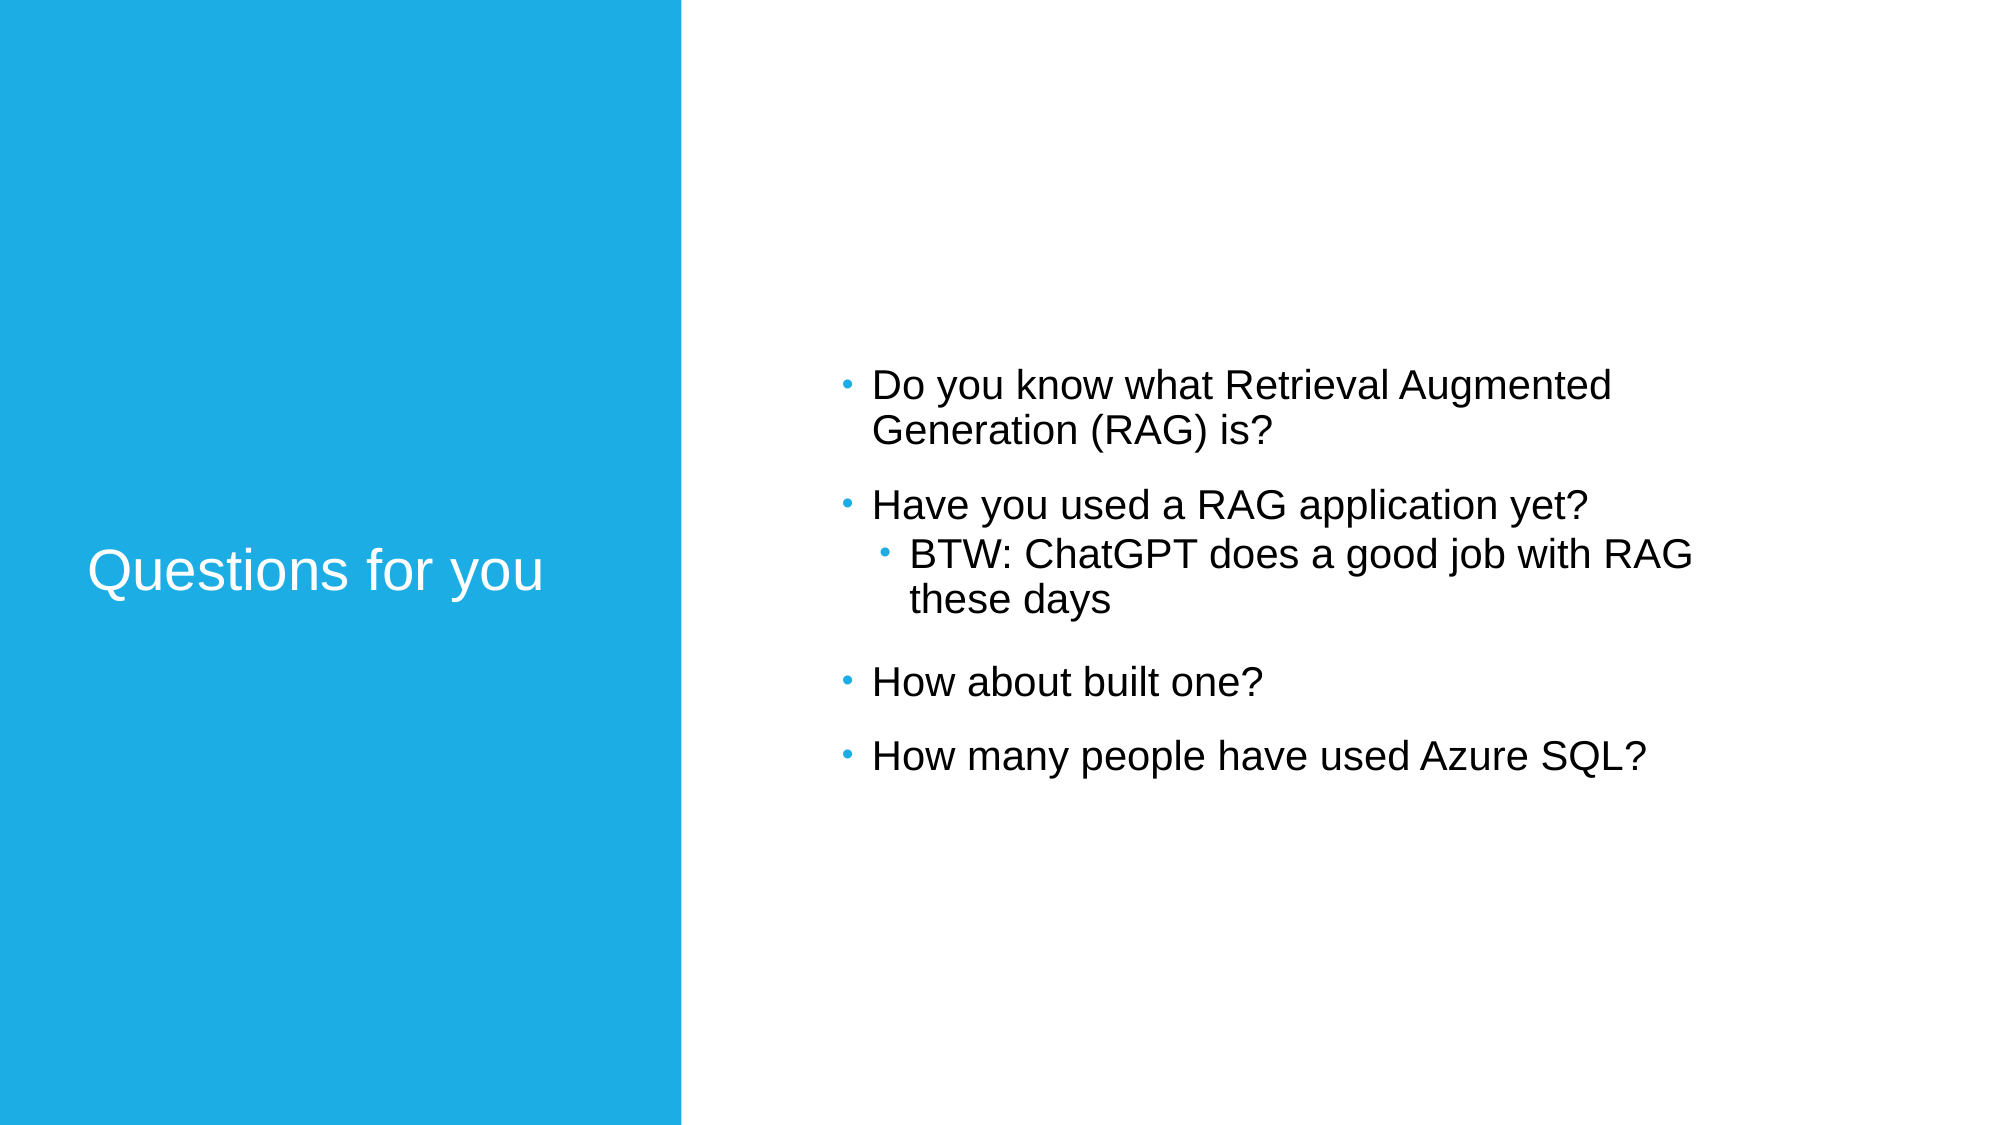

# Questions for you
Do you know what Retrieval Augmented Generation (RAG) is?
Have you used a RAG application yet?
BTW: ChatGPT does a good job with RAG these days
How about built one?
How many people have used Azure SQL?